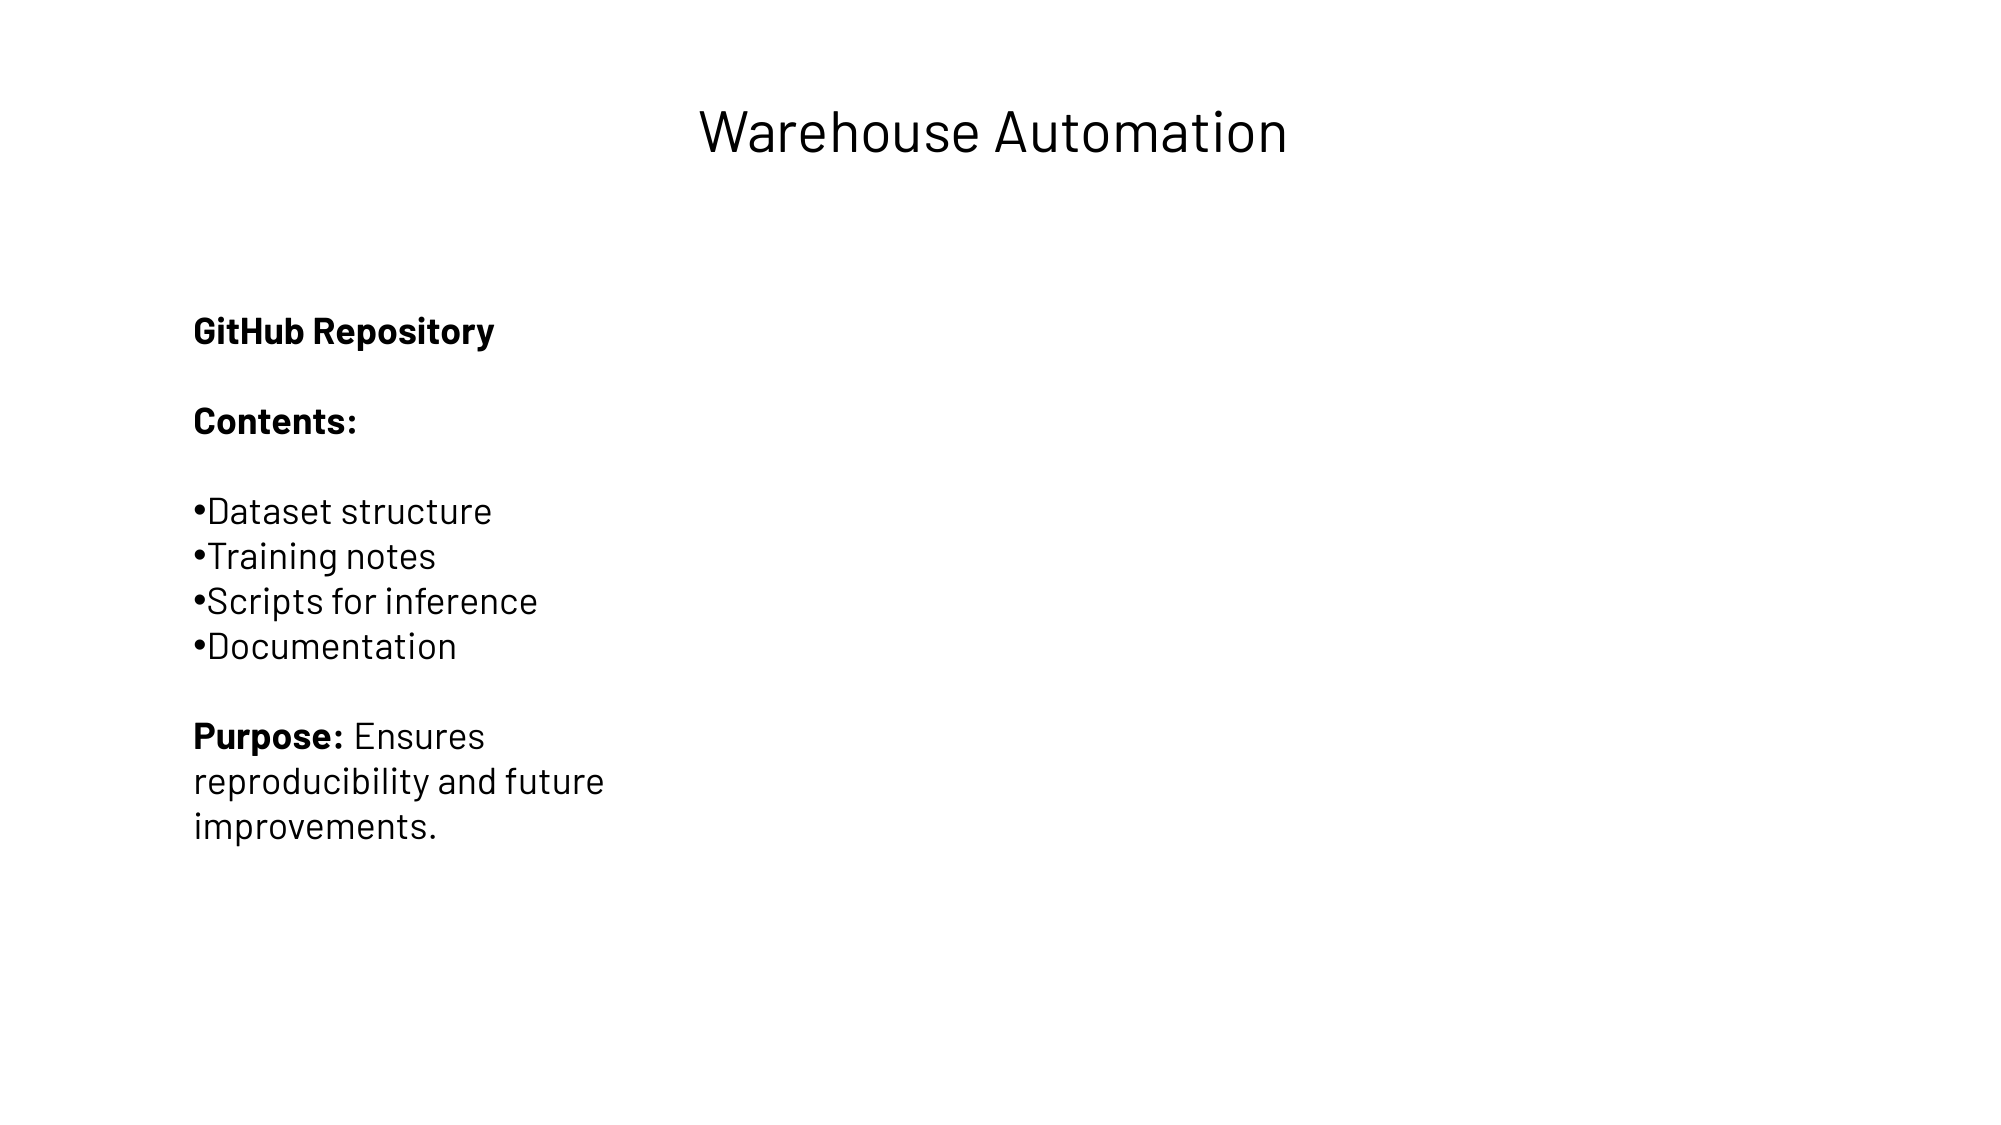

# Warehouse Automation

GitHub Repository

Contents:

Dataset structure
Training notes
Scripts for inference
Documentation

Purpose: Ensures reproducibility and future improvements.